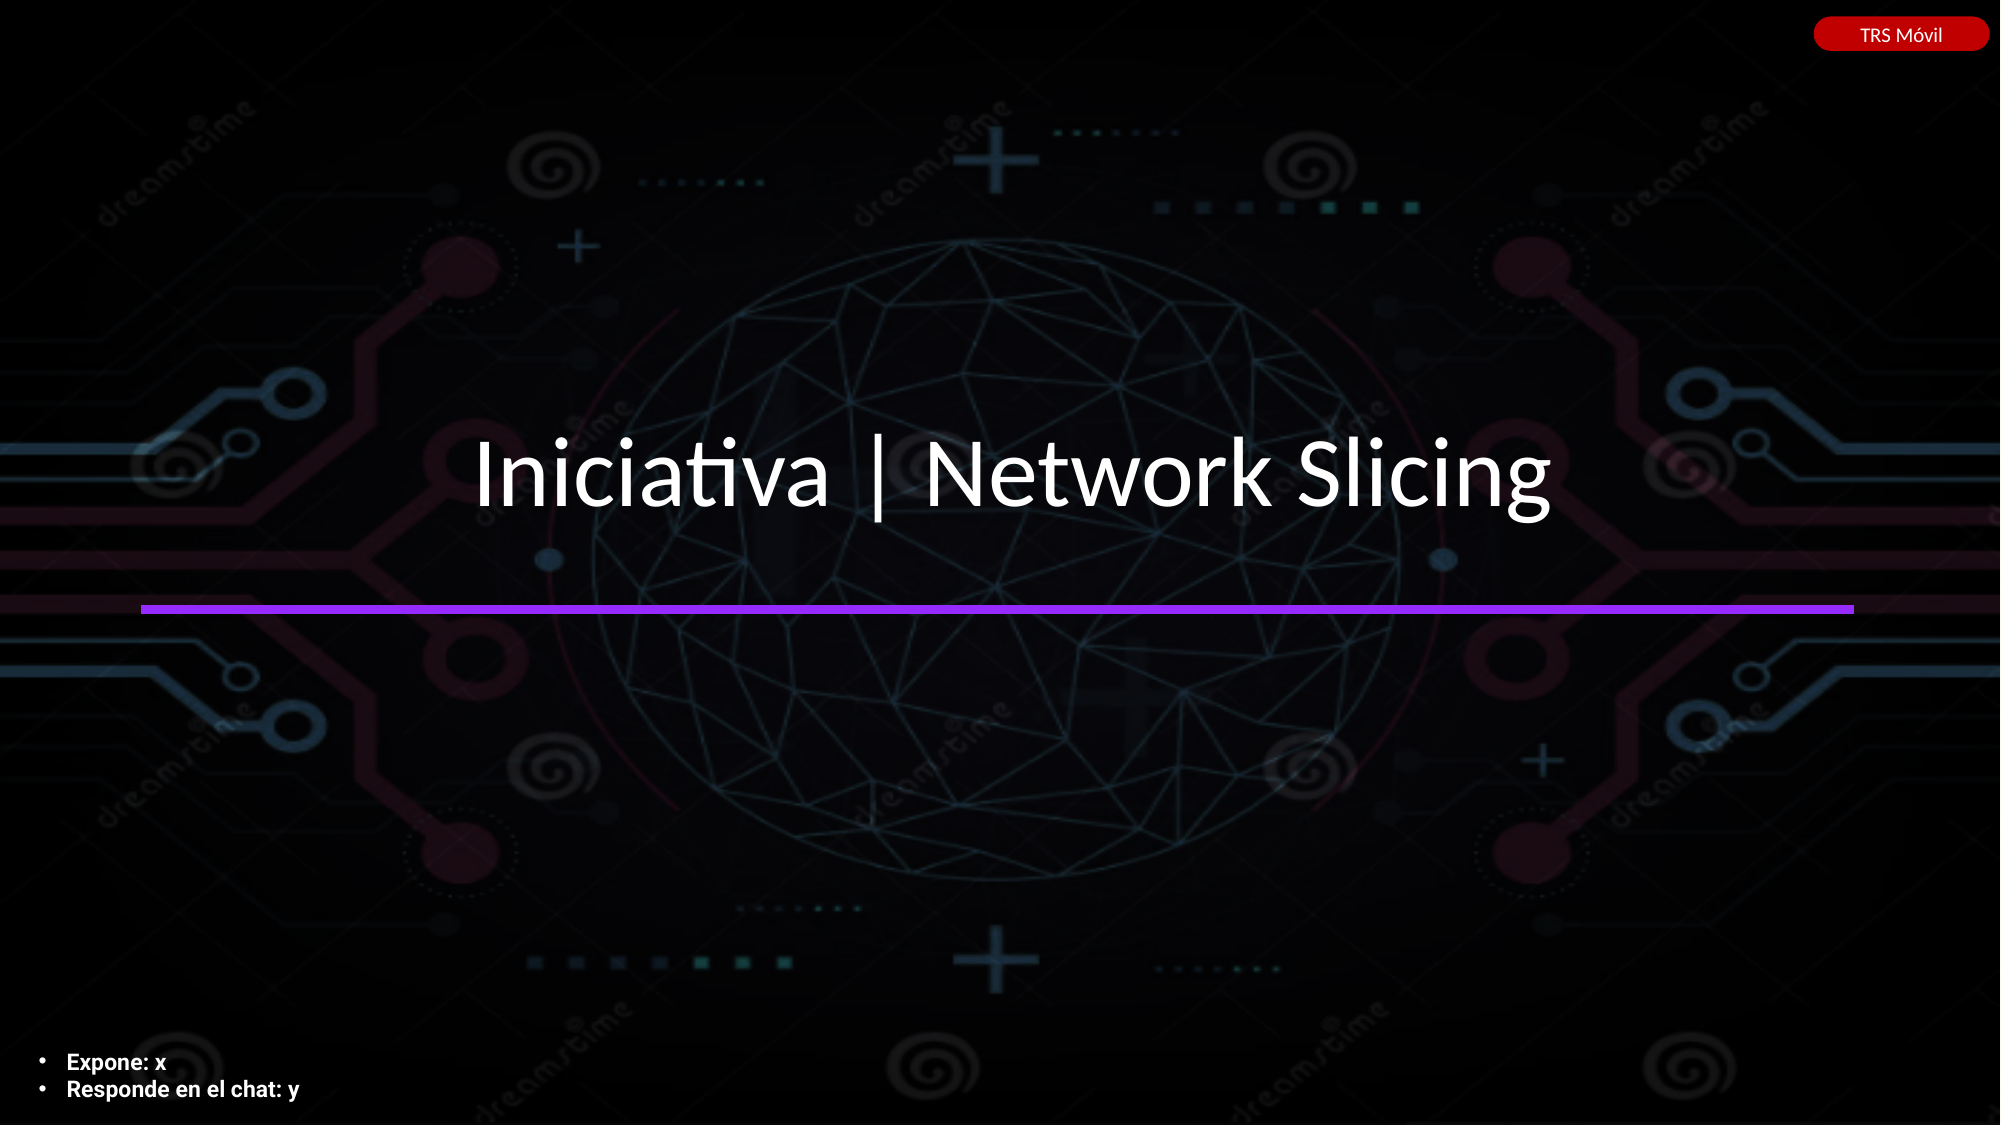

TRS Móvil
# Iniciativa | Network Slicing
Expone: x
Responde en el chat: y